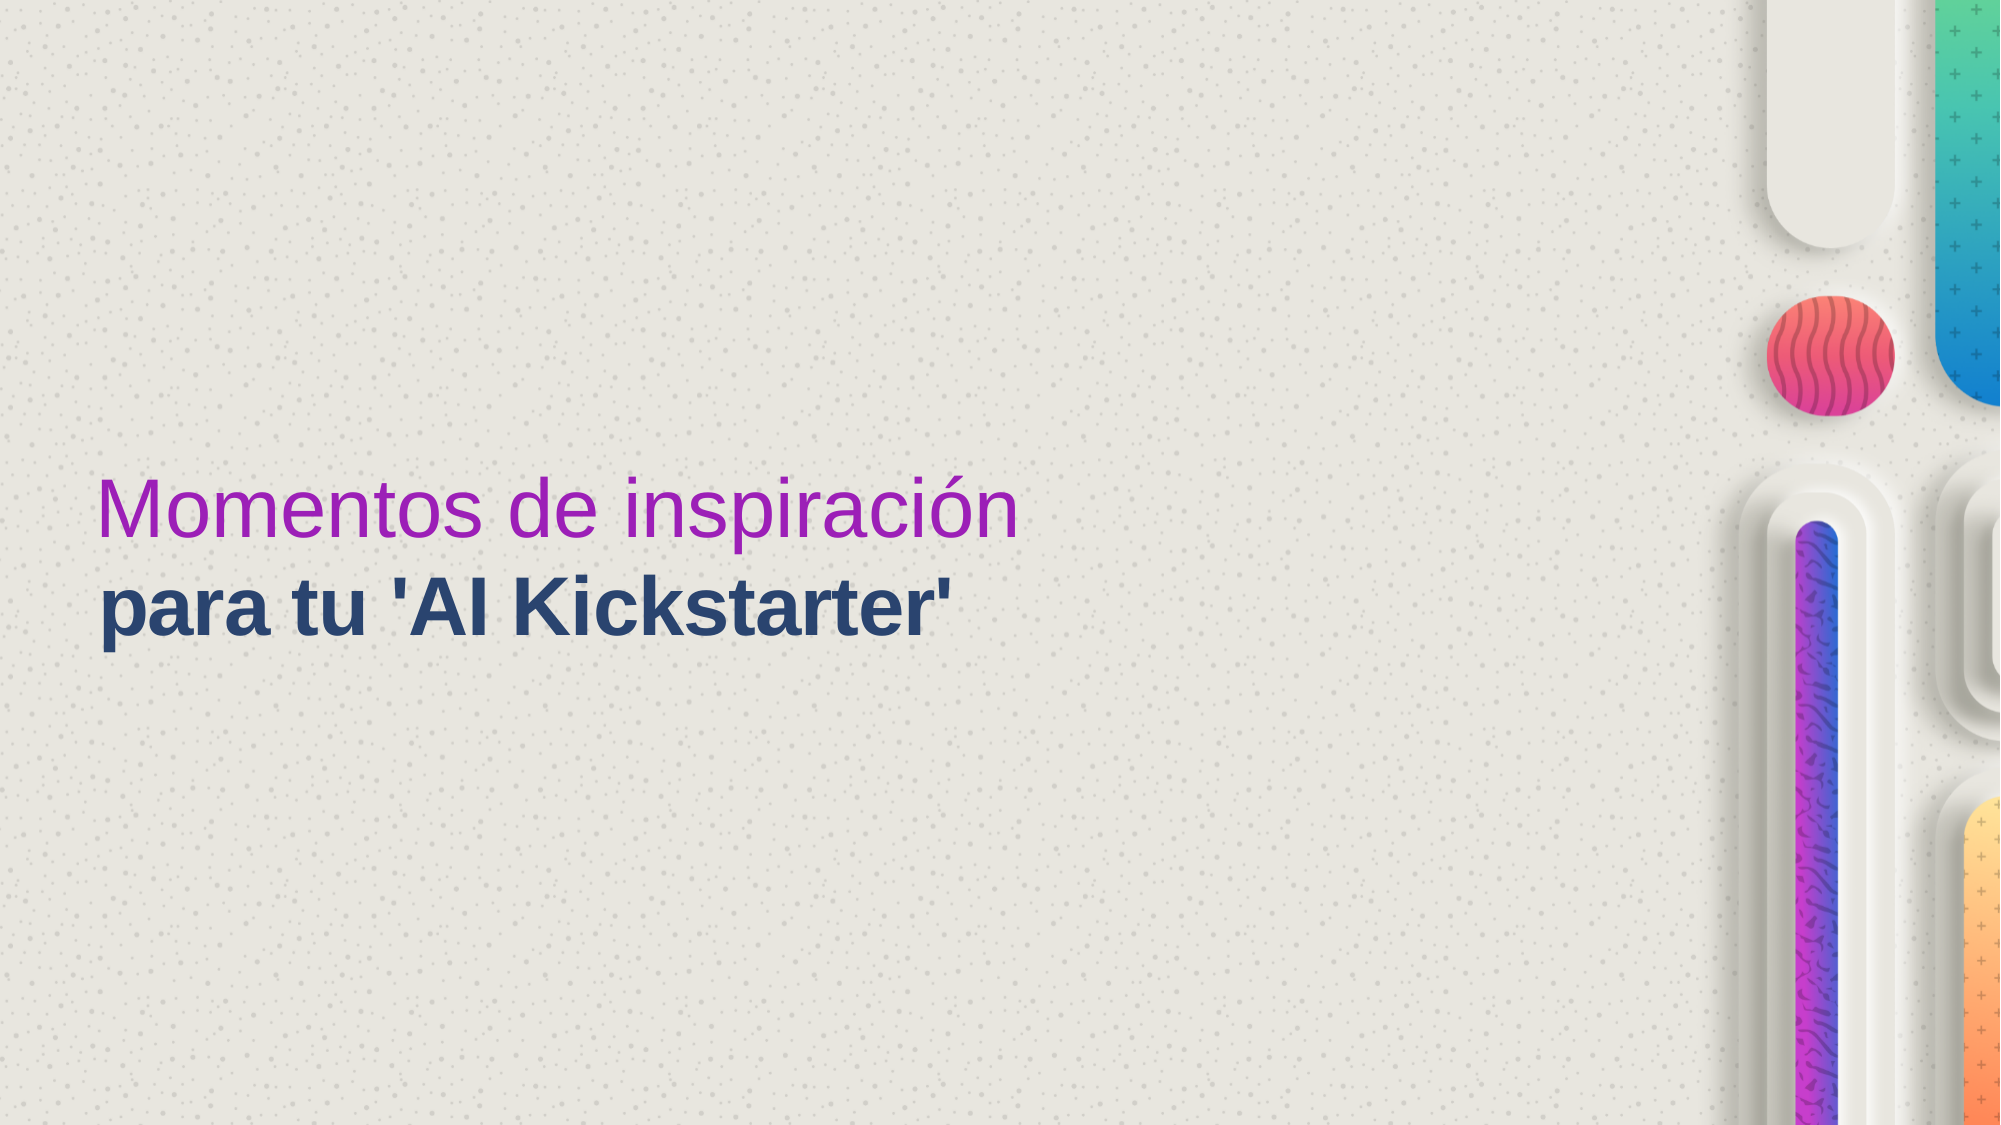

Momentos de inspiración
# para tu 'AI Kickstarter'